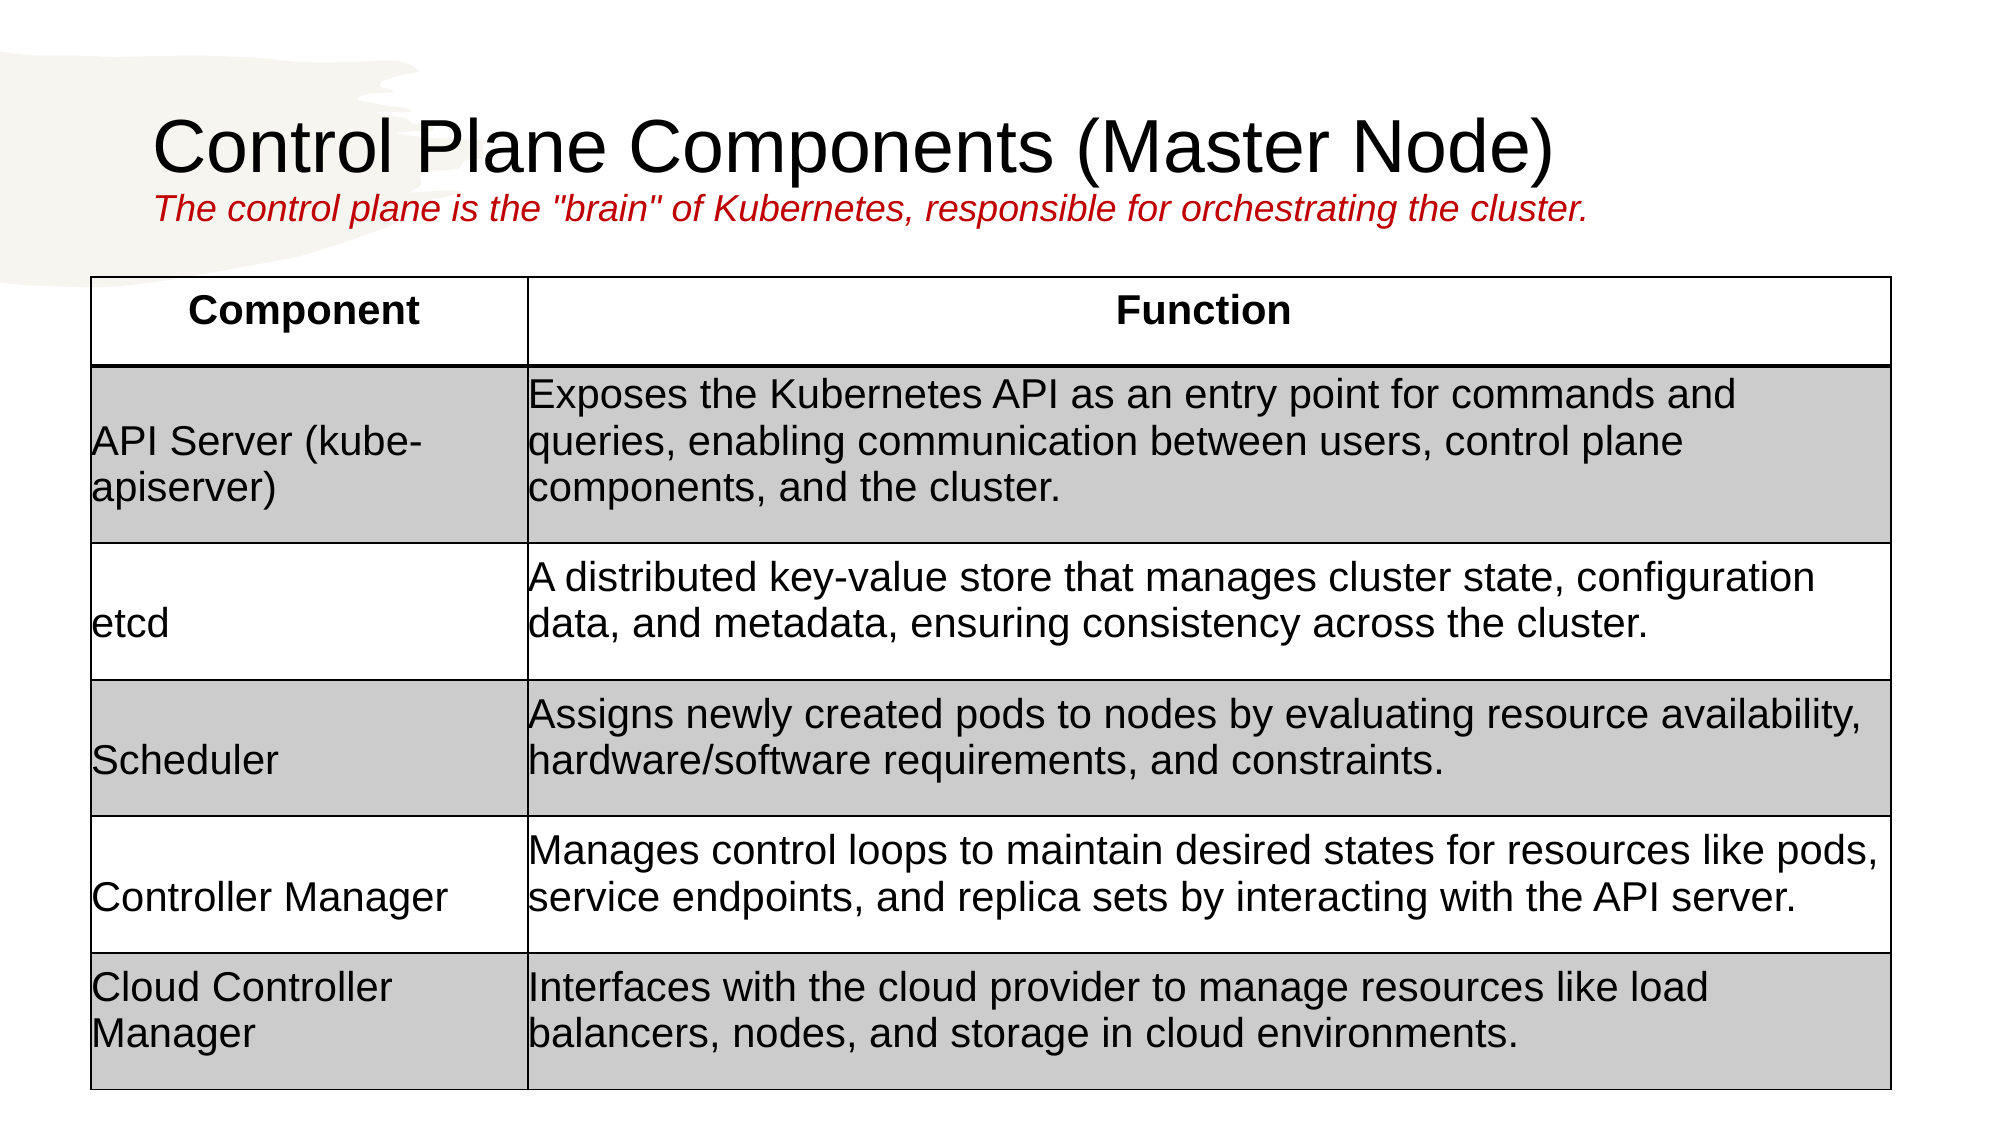

# Control Plane Components (Master Node) The control plane is the "brain" of Kubernetes, responsible for orchestrating the cluster.
| Component | Function |
| --- | --- |
| API Server (kube-apiserver) | Exposes the Kubernetes API as an entry point for commands and queries, enabling communication between users, control plane components, and the cluster. |
| etcd | A distributed key-value store that manages cluster state, configuration data, and metadata, ensuring consistency across the cluster. |
| Scheduler | Assigns newly created pods to nodes by evaluating resource availability, hardware/software requirements, and constraints. |
| Controller Manager | Manages control loops to maintain desired states for resources like pods, service endpoints, and replica sets by interacting with the API server. |
| Cloud Controller Manager | Interfaces with the cloud provider to manage resources like load balancers, nodes, and storage in cloud environments. |